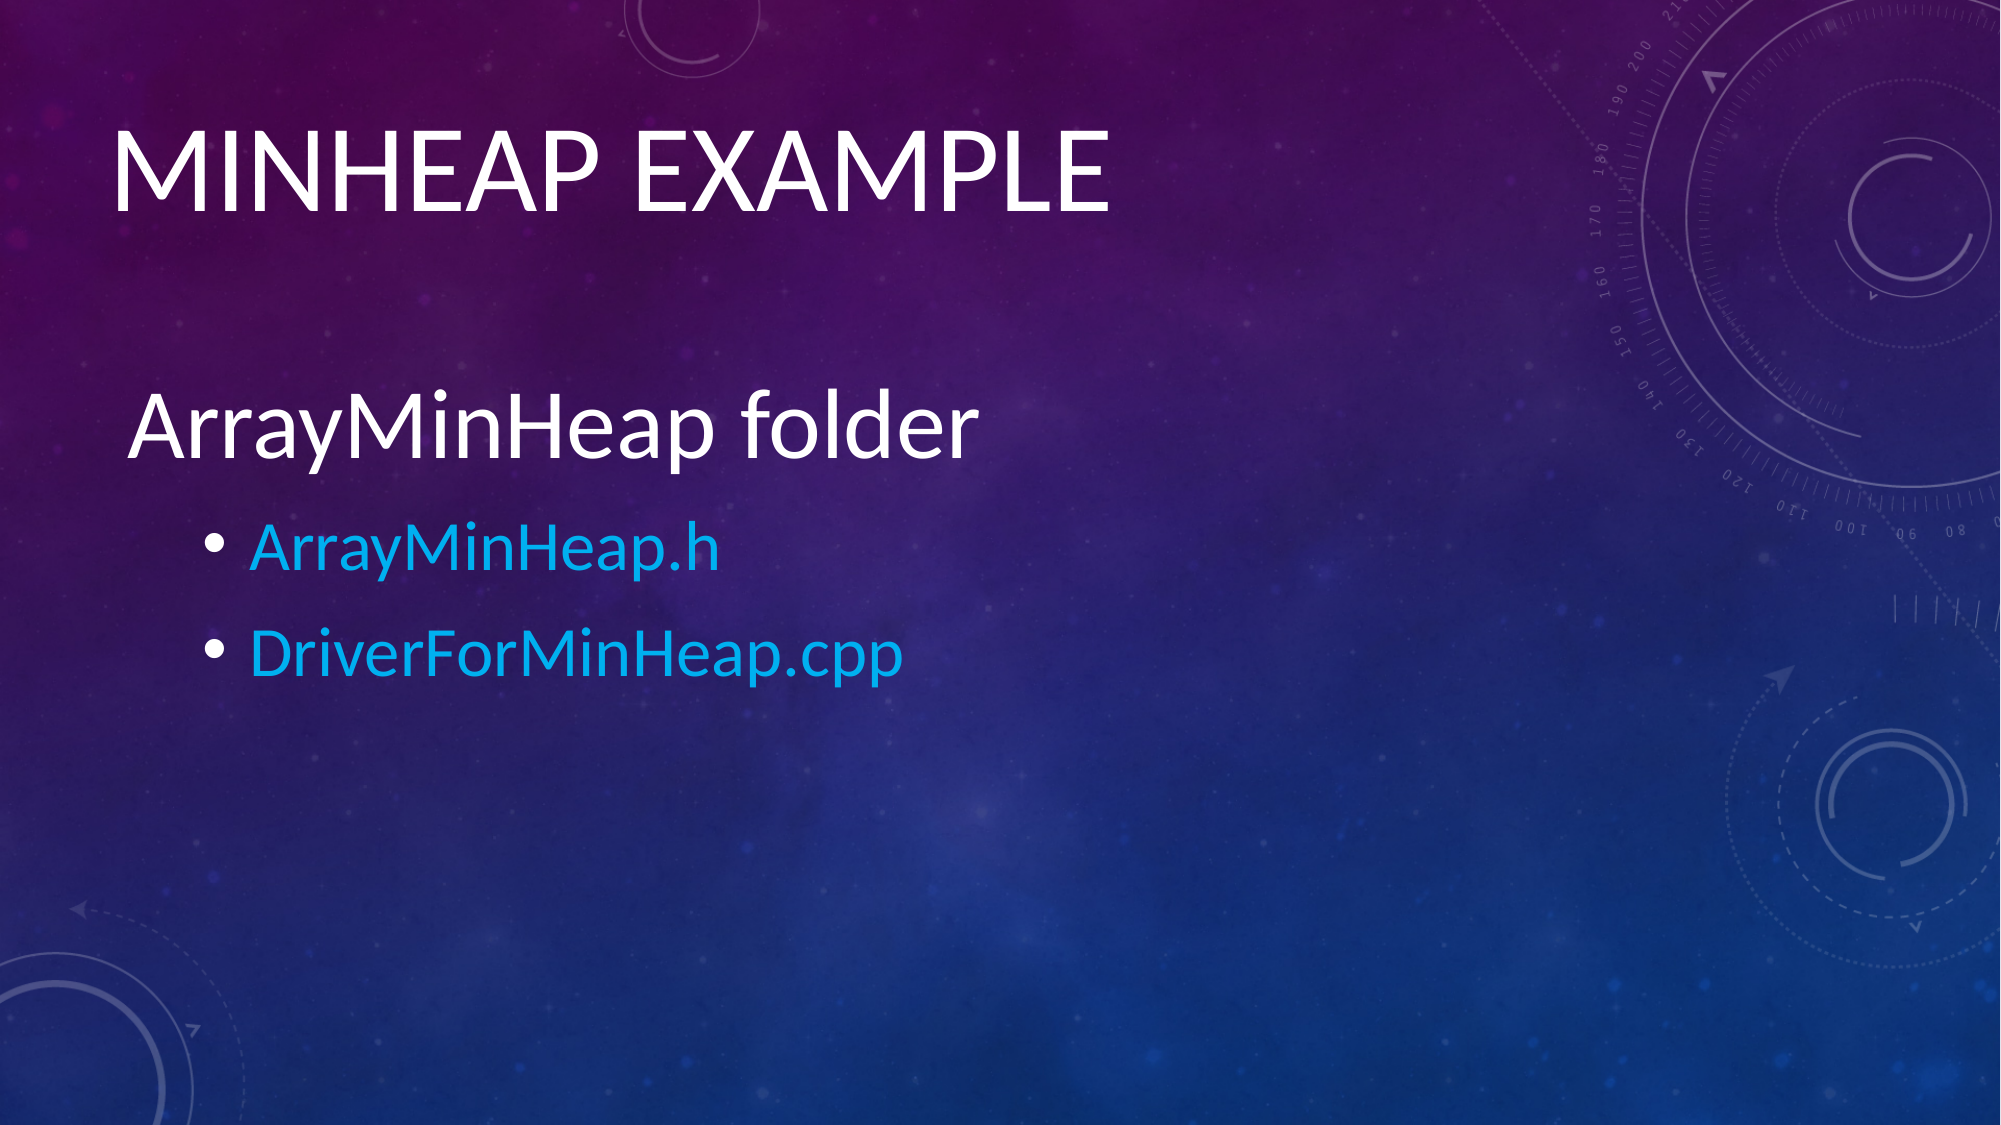

# minheap example
ArrayMinHeap folder
ArrayMinHeap.h
DriverForMinHeap.cpp